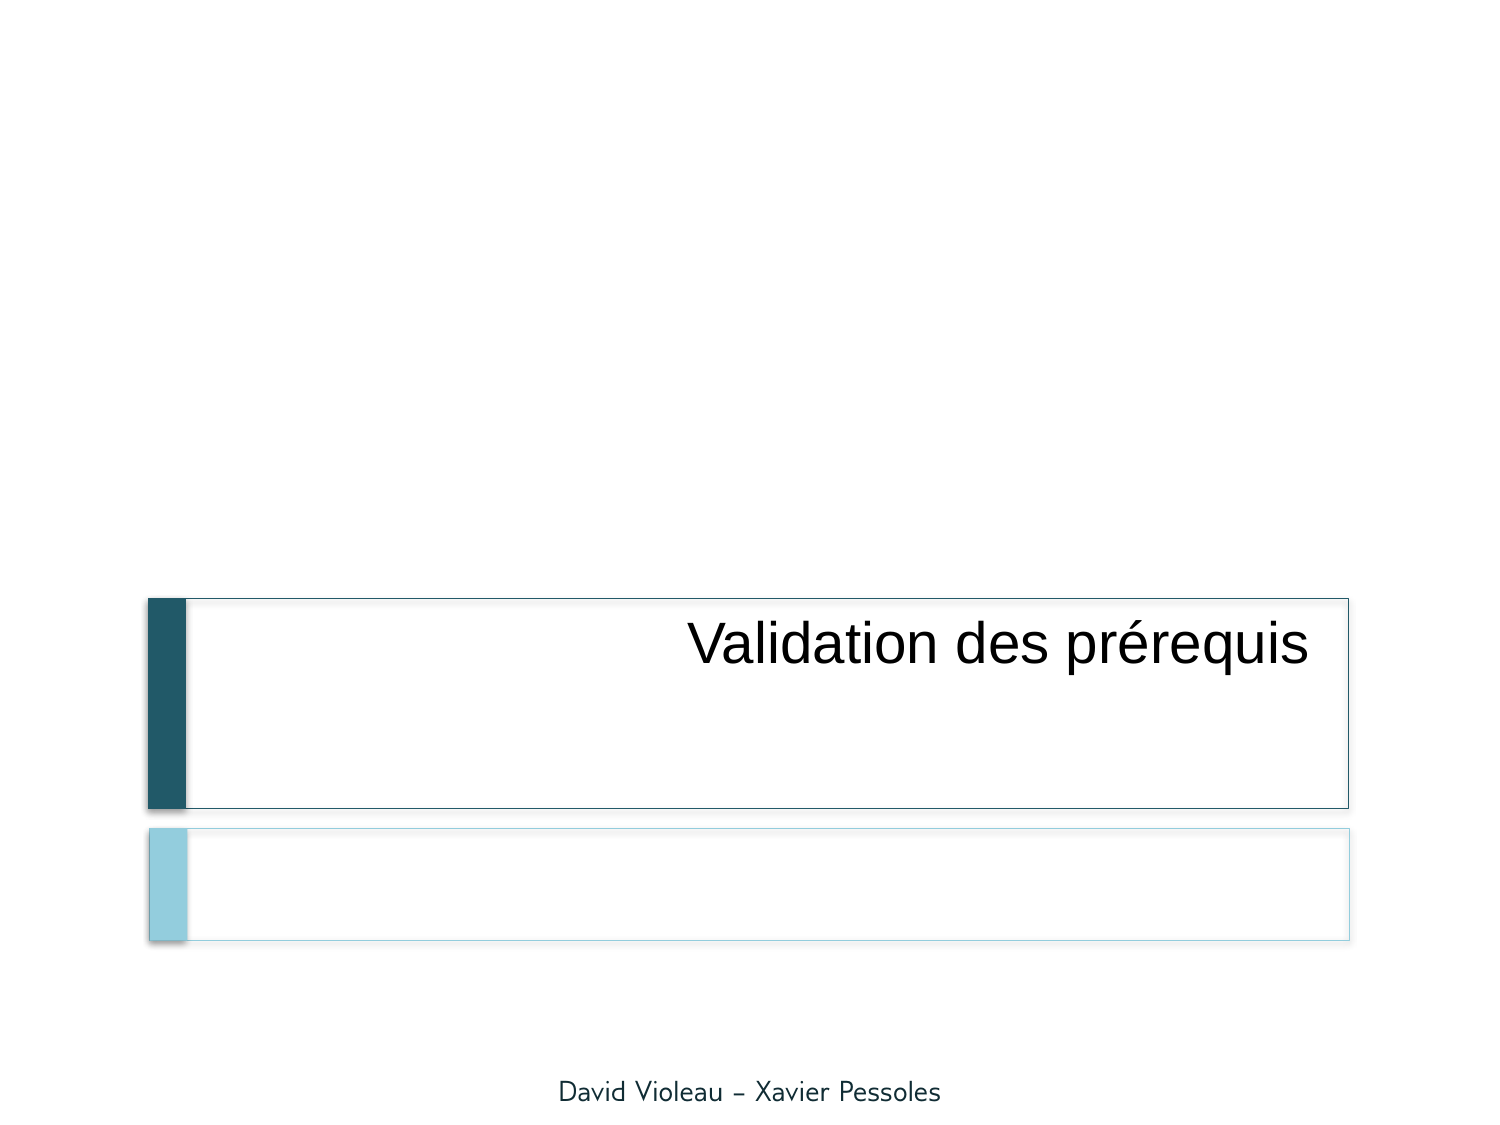

# Validation des prérequis

David Violeau – Xavier Pessoles